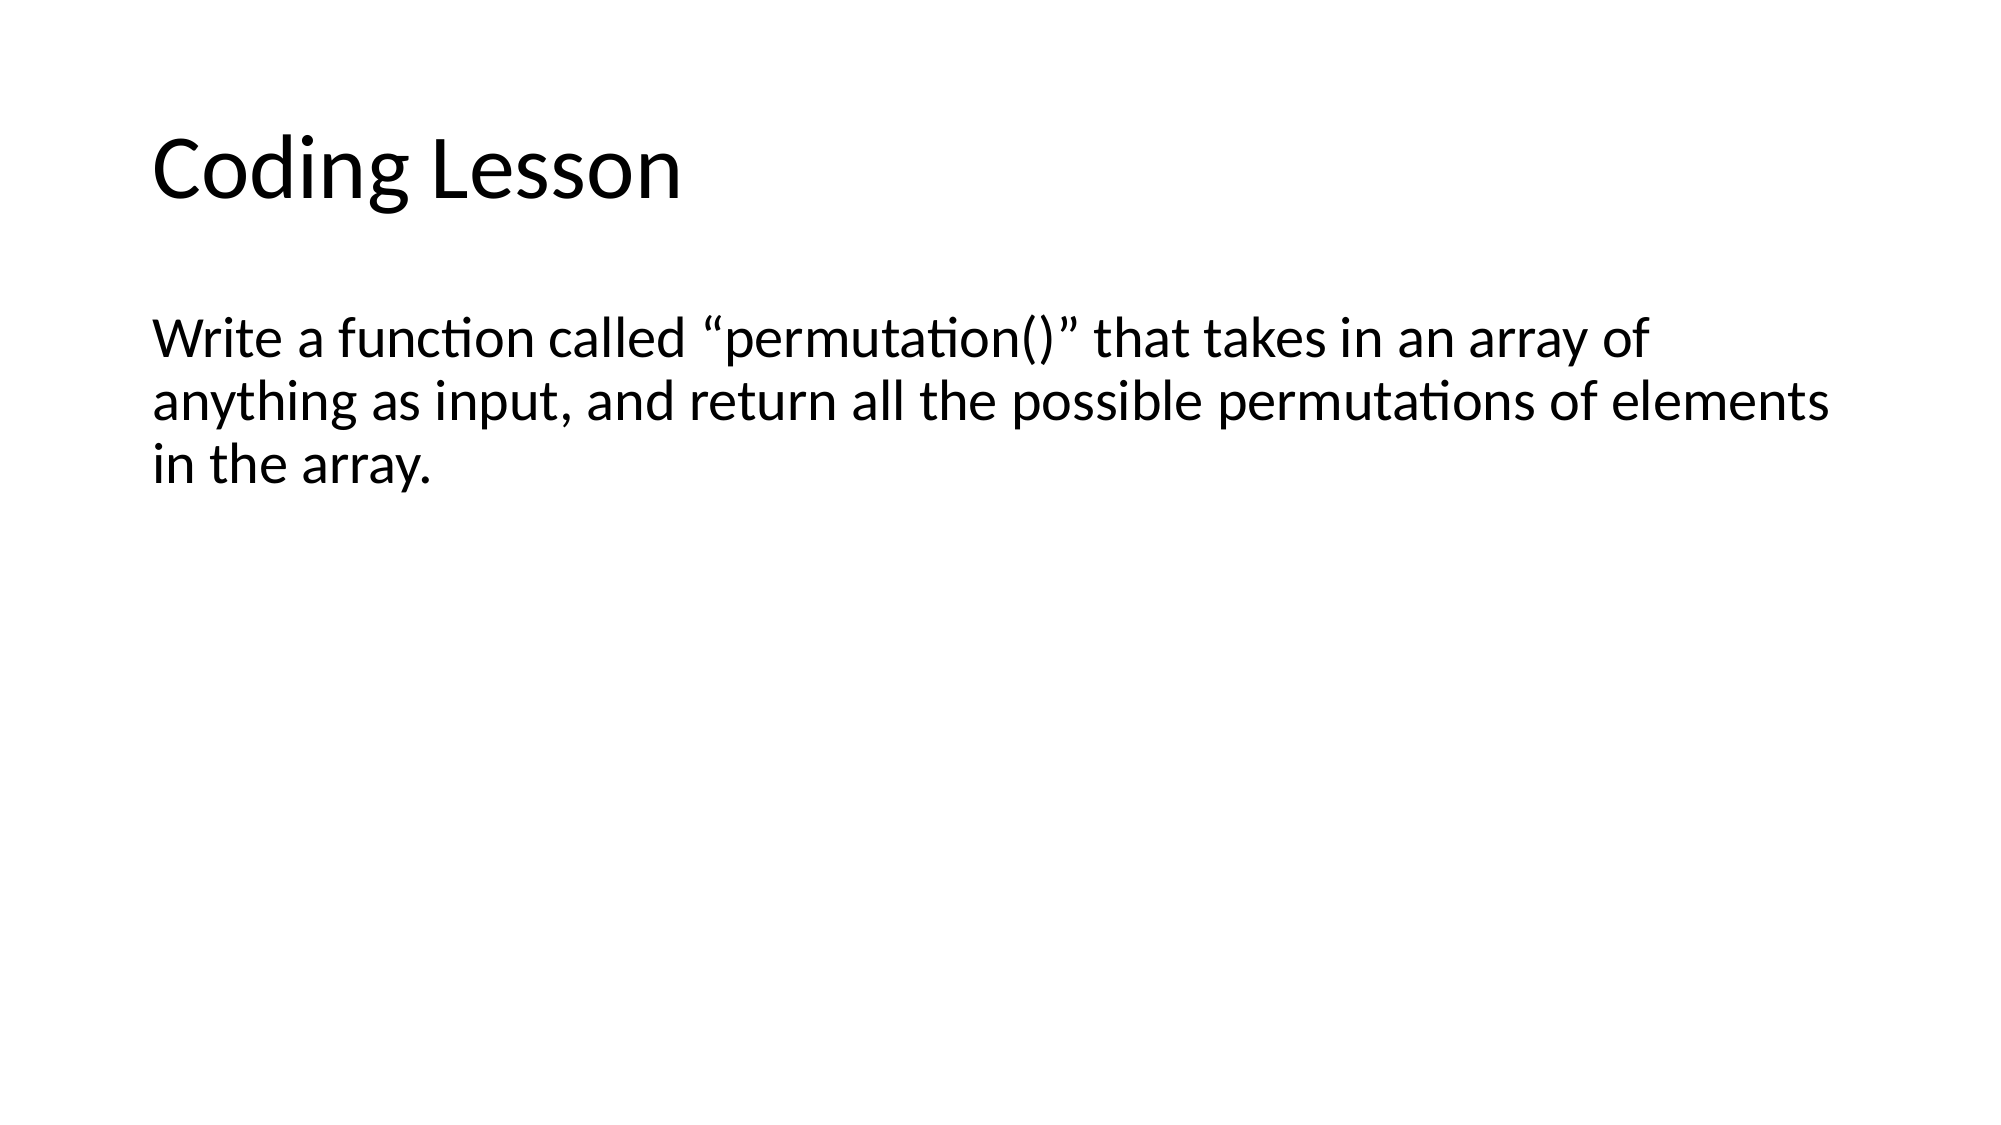

# Coding Lesson
Write a function called “permutation()” that takes in an array of anything as input, and return all the possible permutations of elements in the array.